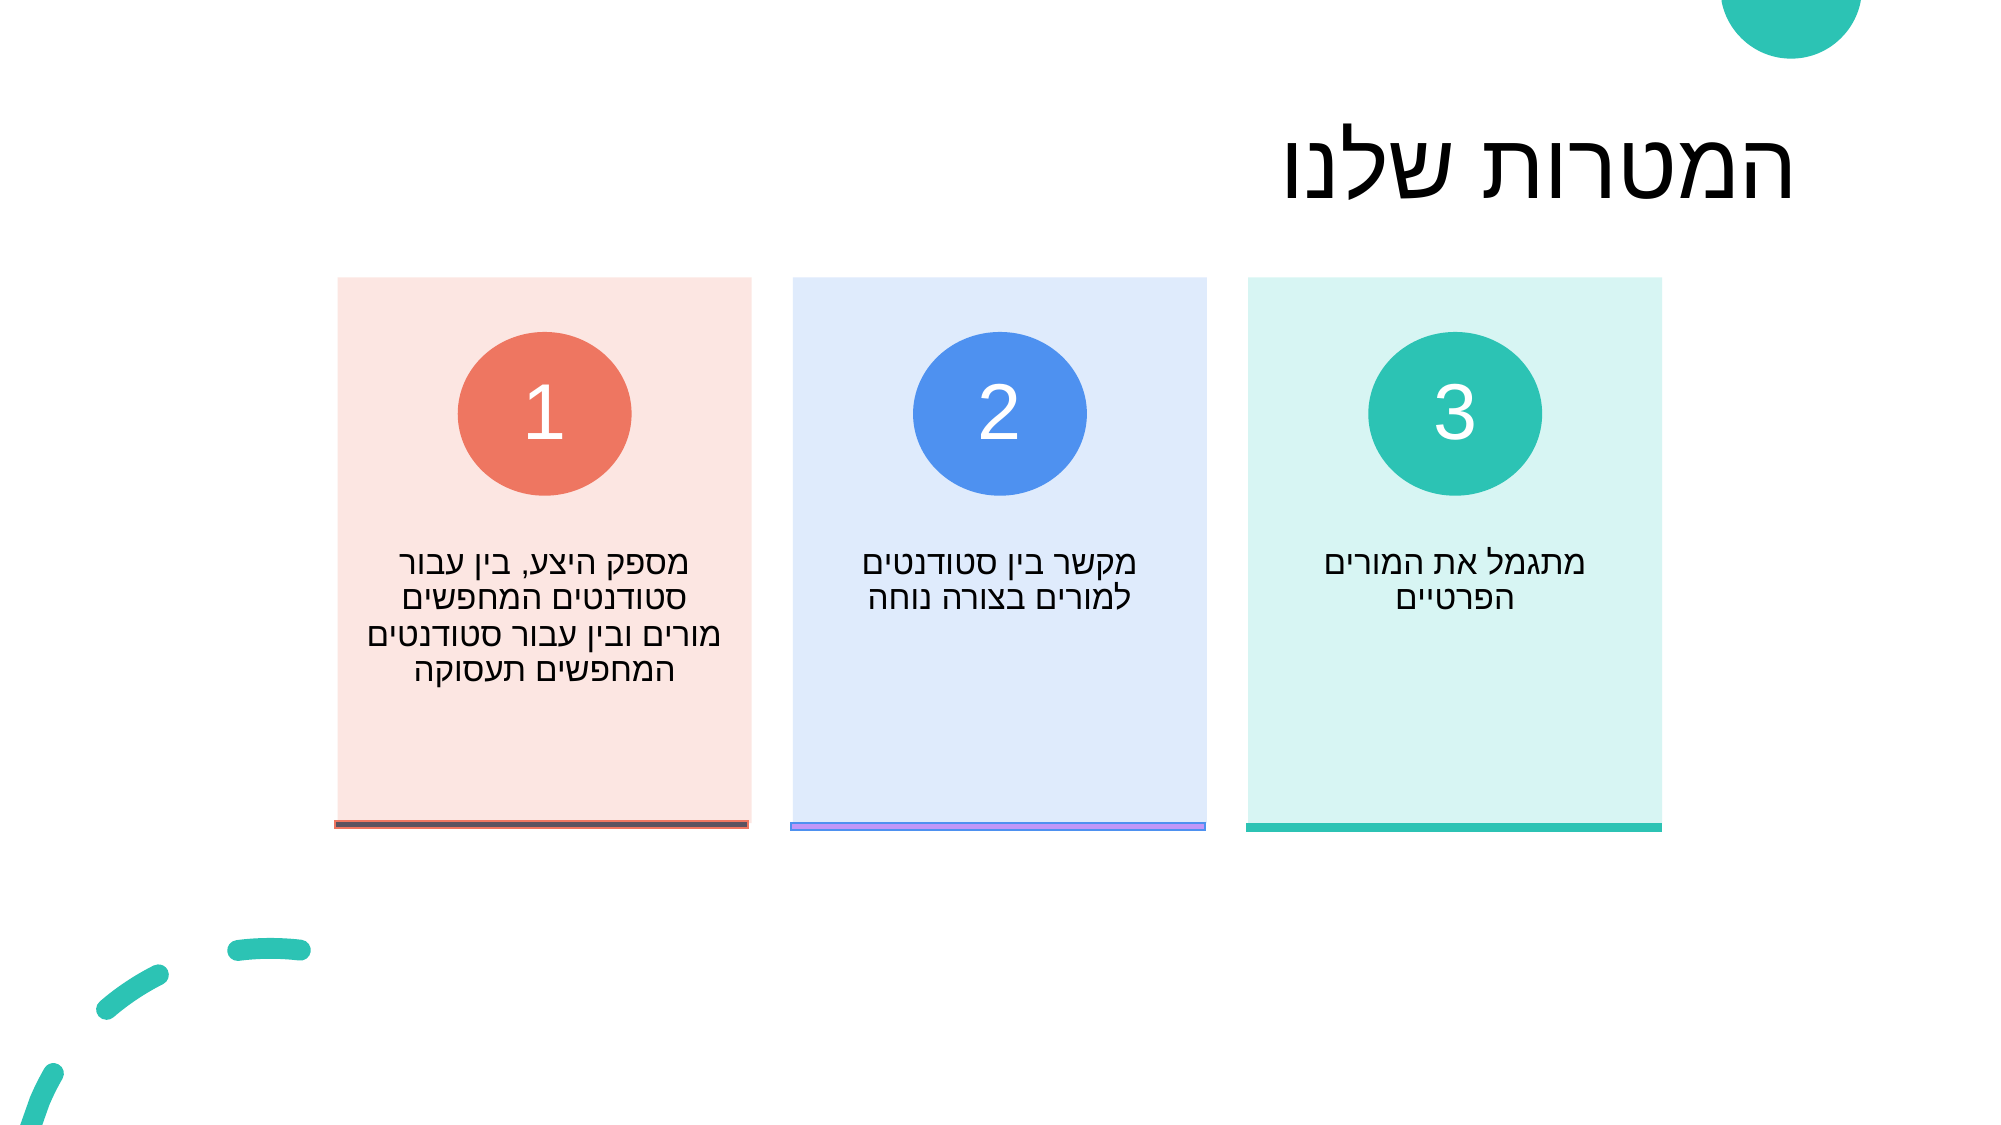

# המטרות שלנו

מספק היצע, בין עבור סטודנטים המחפשים מורים ובין עבור סטודנטים המחפשים תעסוקה

מתגמל את המורים הפרטיים

מקשר בין סטודנטים למורים בצורה נוחה
1
2
3